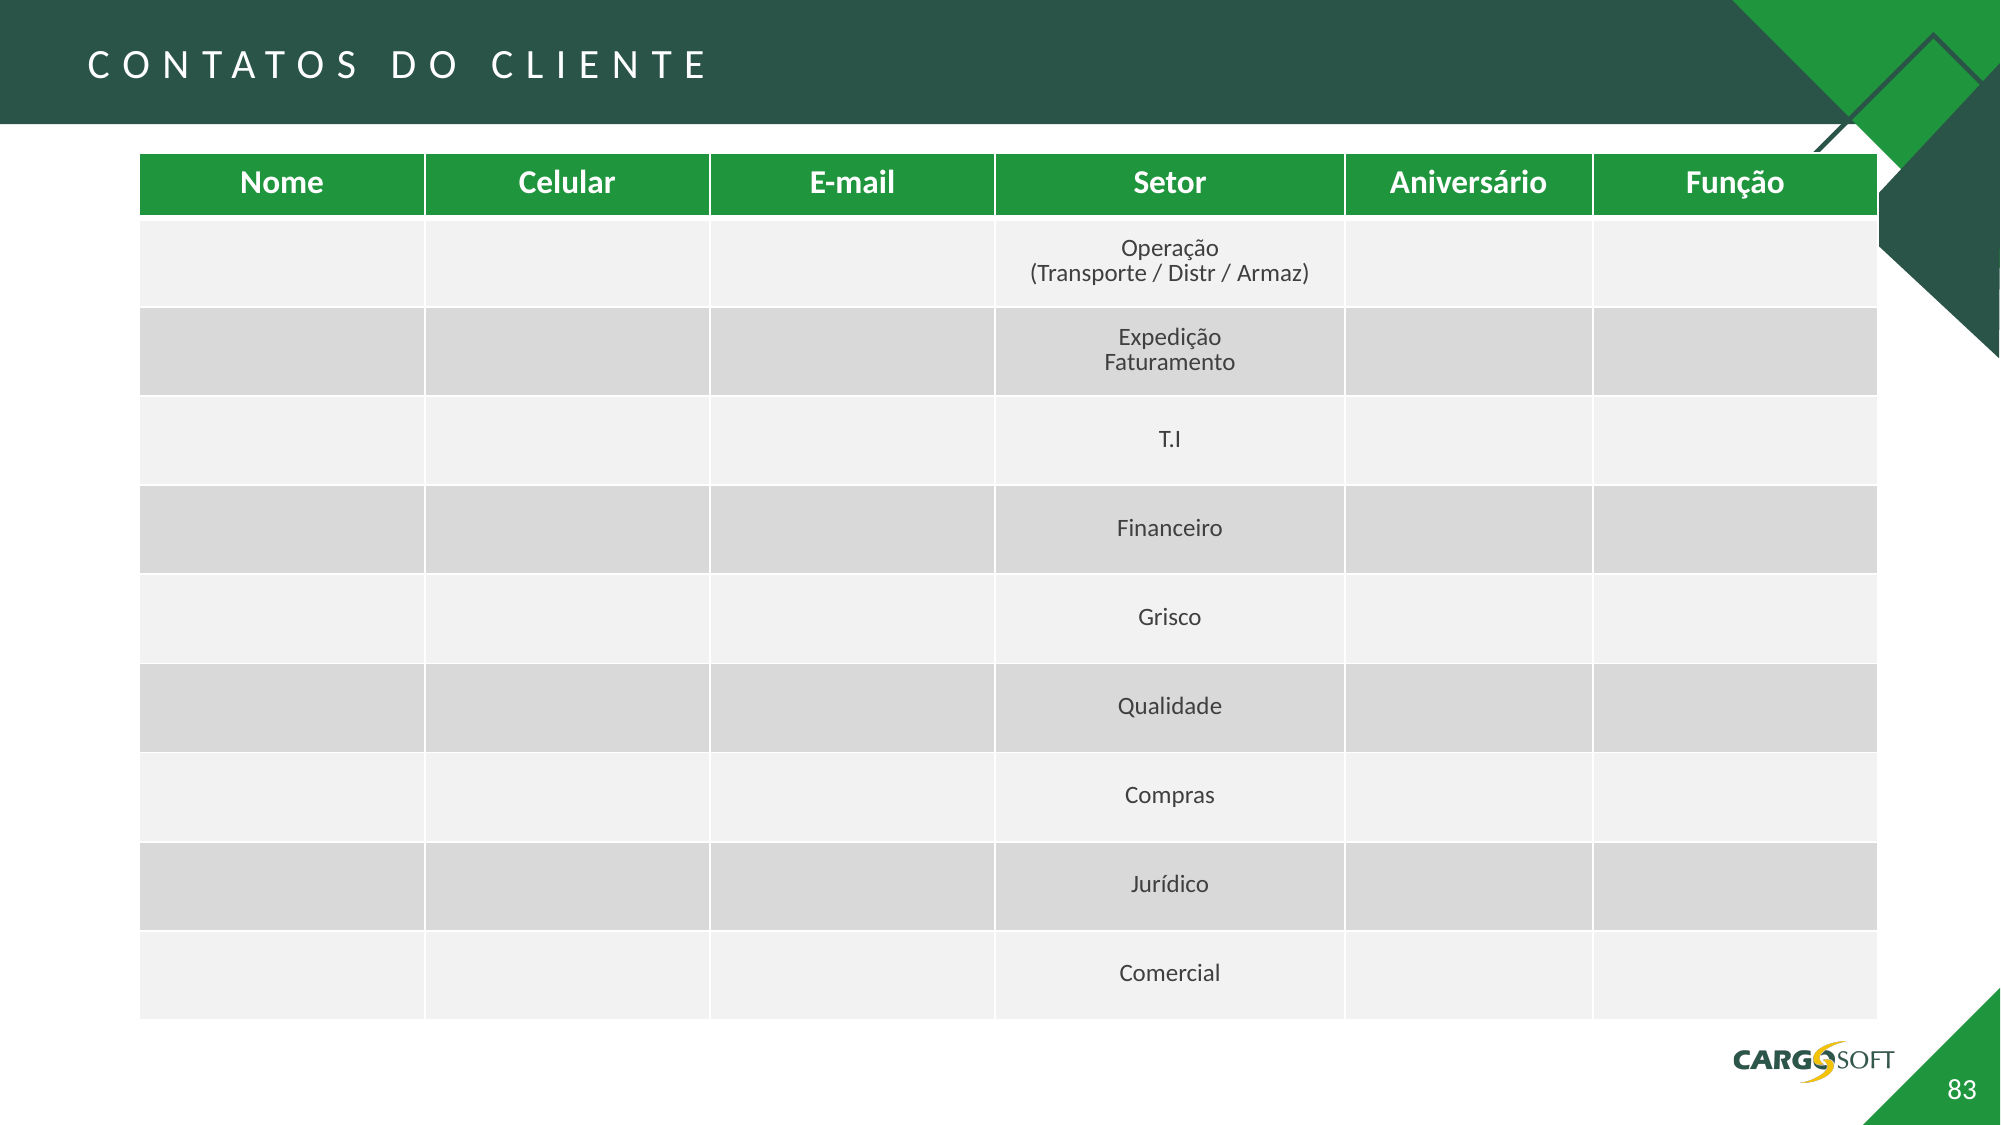

CONTATOS DO CLIENTE

| Nome | Celular | E-mail | Setor | Aniversário | Função |
| --- | --- | --- | --- | --- | --- |
|  |  |  | Operação (Transporte / Distr / Armaz) |  |  |
|  |  |  | Expedição Faturamento |  |  |
|  |  |  | T.I |  |  |
|  |  |  | Financeiro |  |  |
|  |  |  | Grisco |  |  |
|  |  |  | Qualidade |  |  |
|  |  |  | Compras |  |  |
|  |  |  | Jurídico |  |  |
|  |  |  | Comercial |  |  |